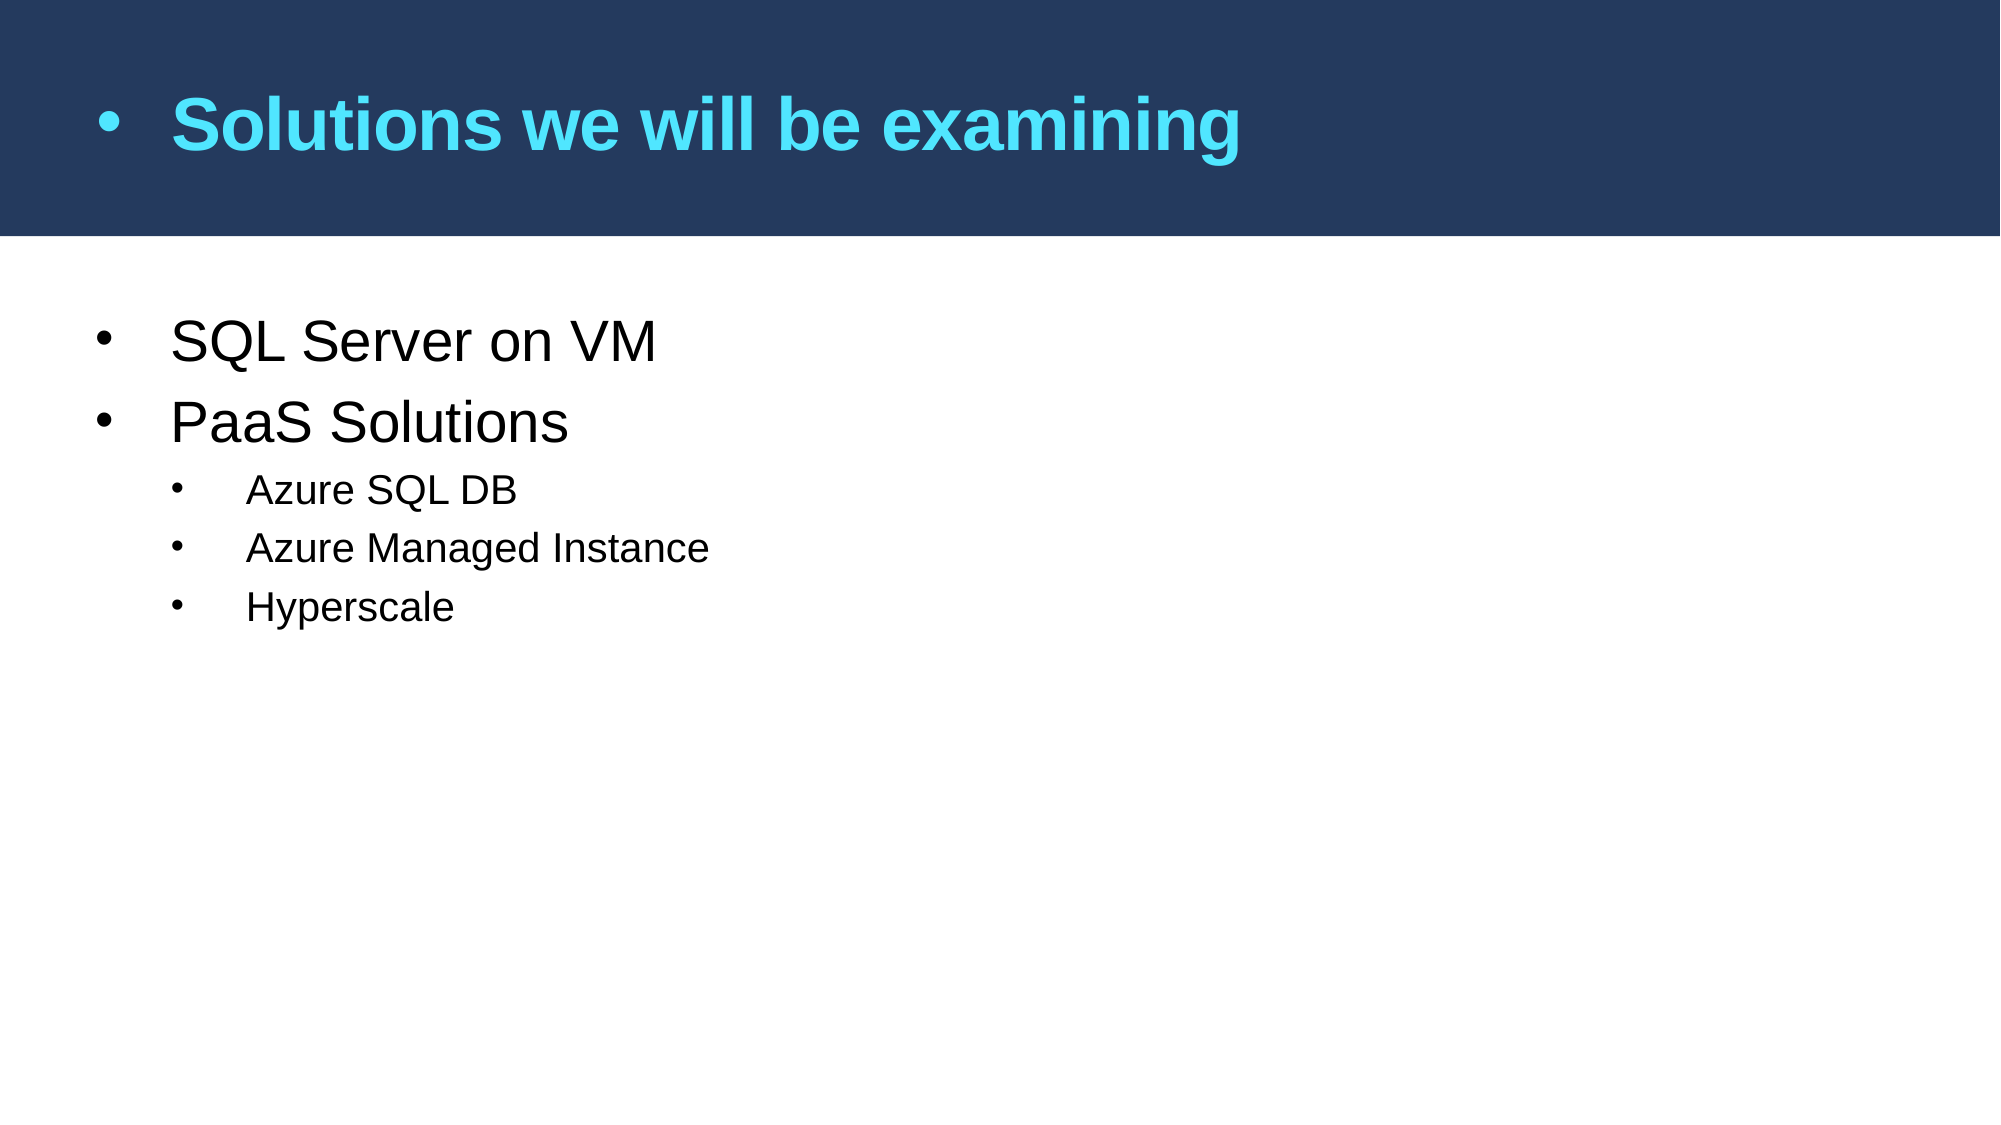

# Solutions we will be examining
SQL Server on VM
PaaS Solutions
Azure SQL DB
Azure Managed Instance
Hyperscale